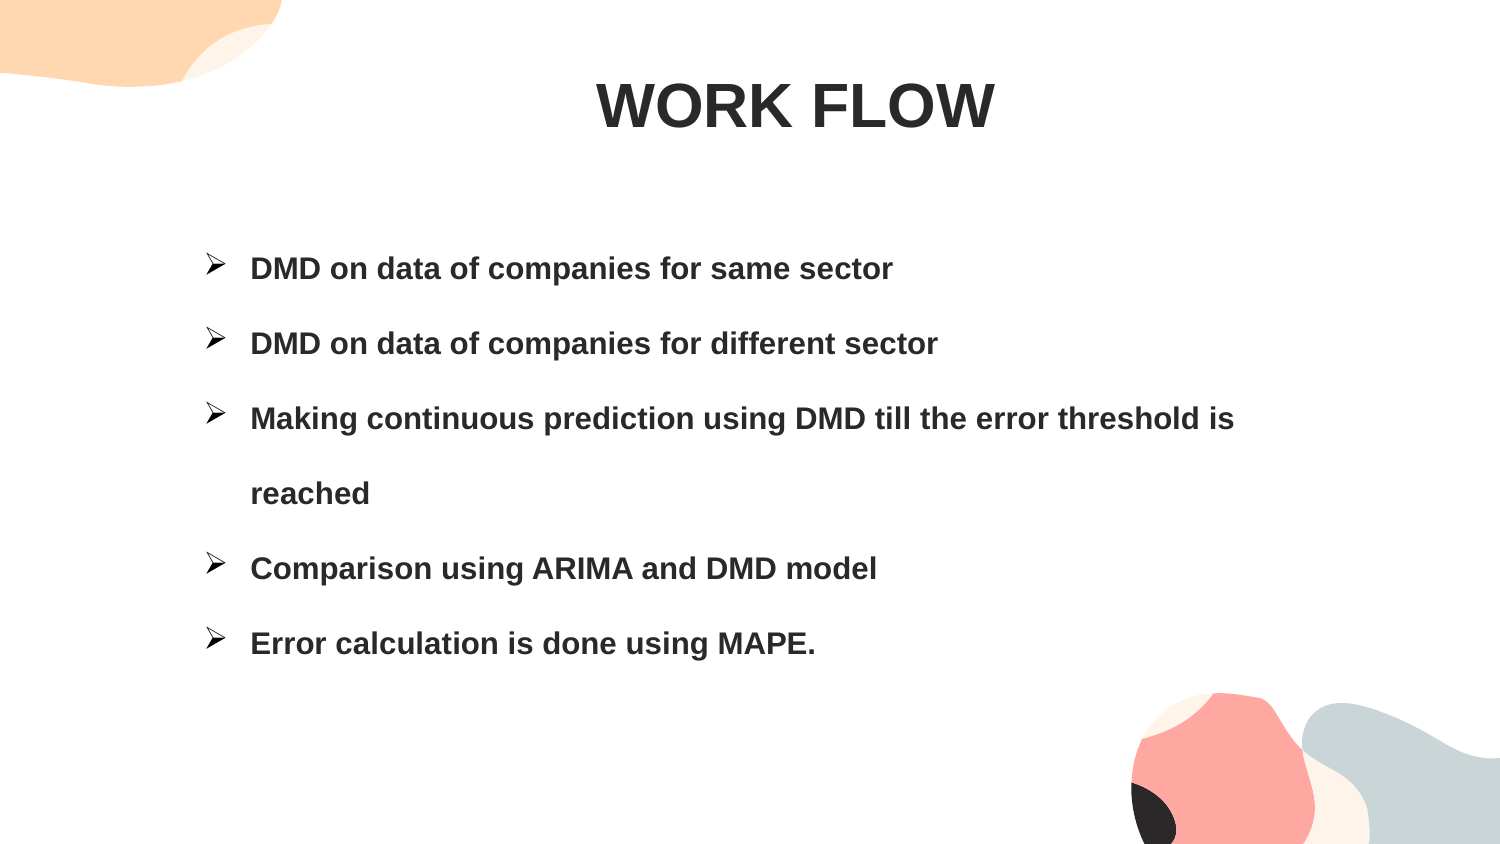

WORK FLOW
DMD on data of companies for same sector
DMD on data of companies for different sector
Making continuous prediction using DMD till the error threshold is reached
Comparison using ARIMA and DMD model
Error calculation is done using MAPE.